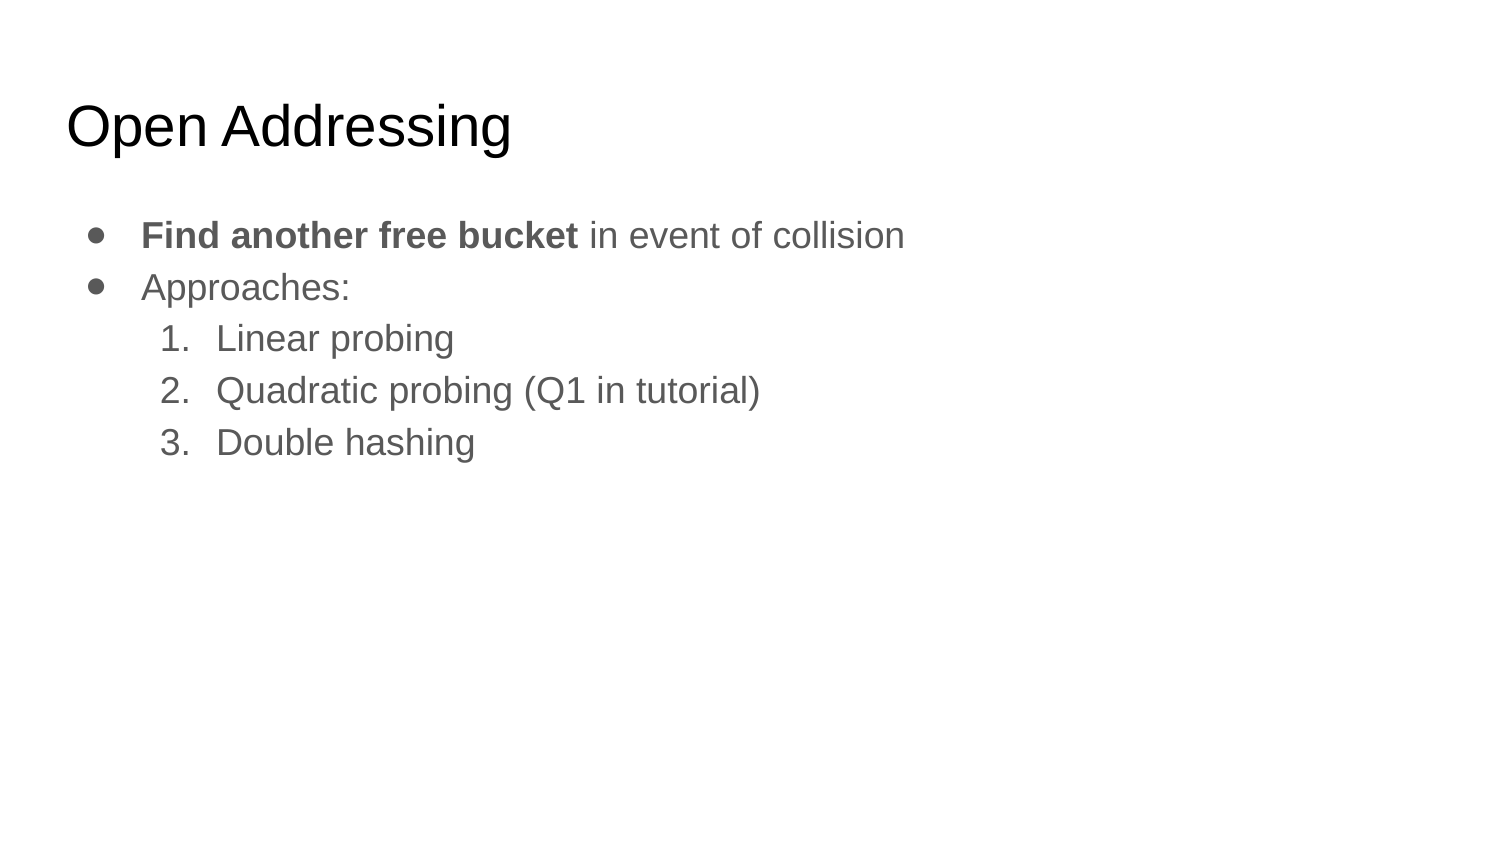

# Open Addressing
Find another free bucket in event of collision
Approaches:
Linear probing
Quadratic probing (Q1 in tutorial)
Double hashing